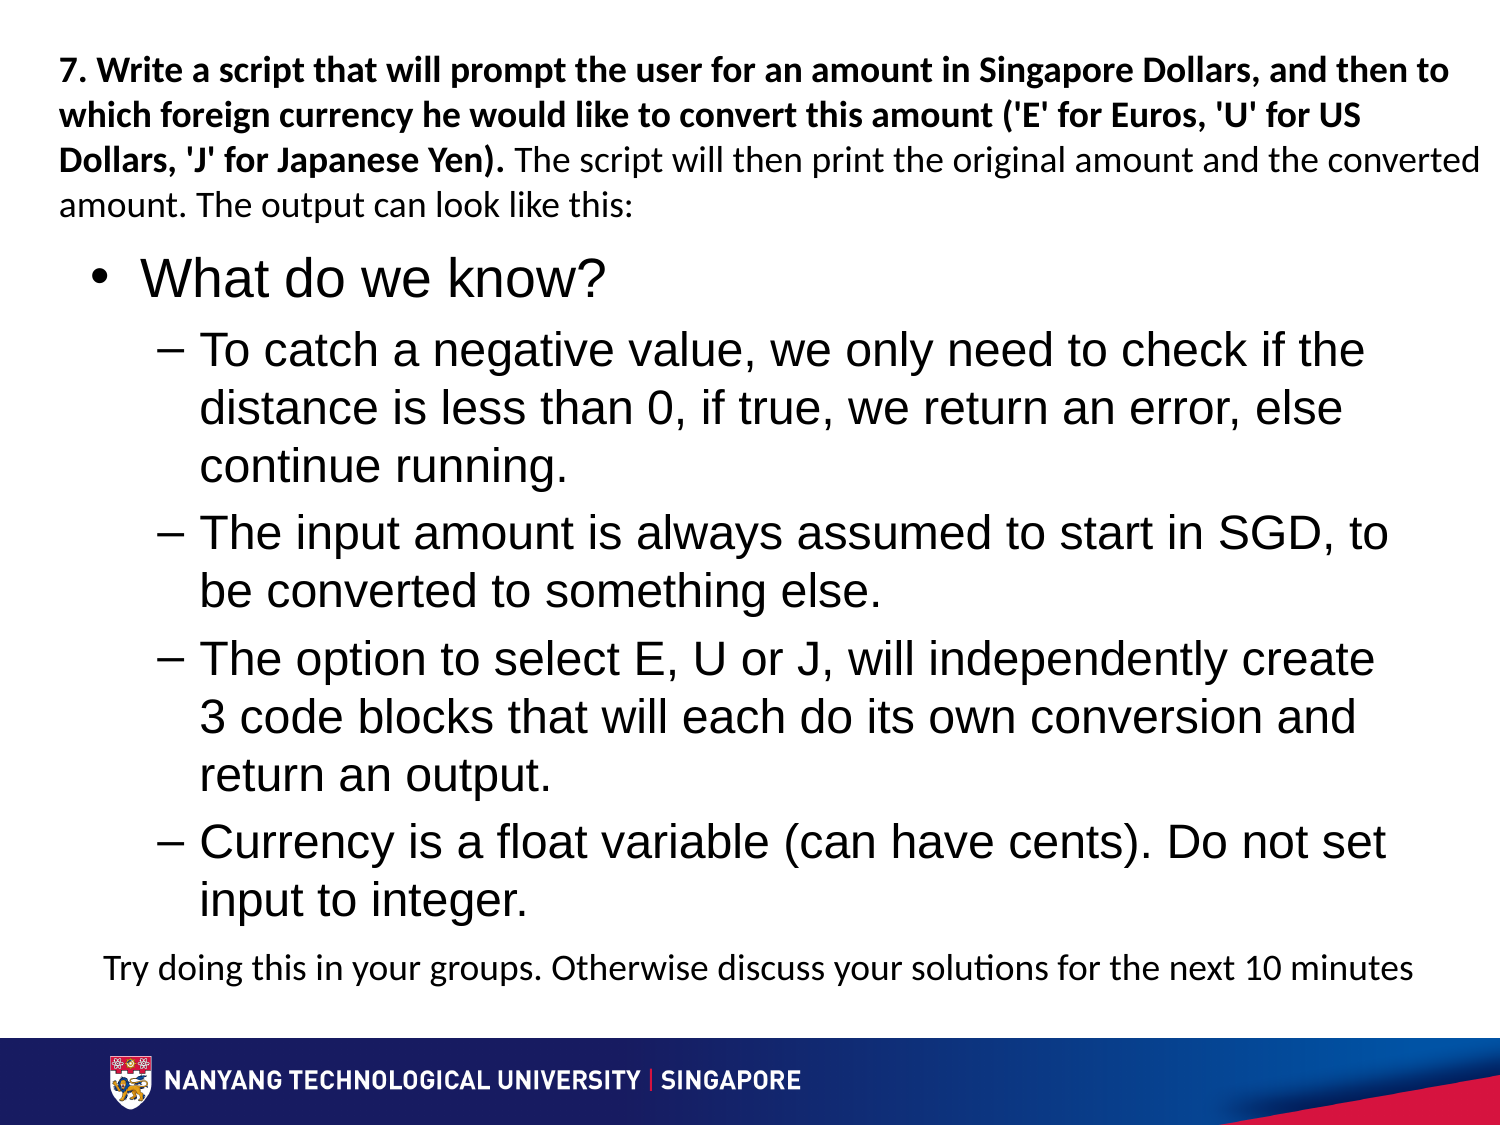

7. Write a script that will prompt the user for an amount in Singapore Dollars, and then to which foreign currency he would like to convert this amount ('E' for Euros, 'U' for US Dollars, 'J' for Japanese Yen). The script will then print the original amount and the converted amount. The output can look like this:
What do we know?
To catch a negative value, we only need to check if the distance is less than 0, if true, we return an error, else continue running.
The input amount is always assumed to start in SGD, to be converted to something else.
The option to select E, U or J, will independently create 3 code blocks that will each do its own conversion and return an output.
Currency is a float variable (can have cents). Do not set input to integer.

Try doing this in your groups. Otherwise discuss your solutions for the next 10 minutes